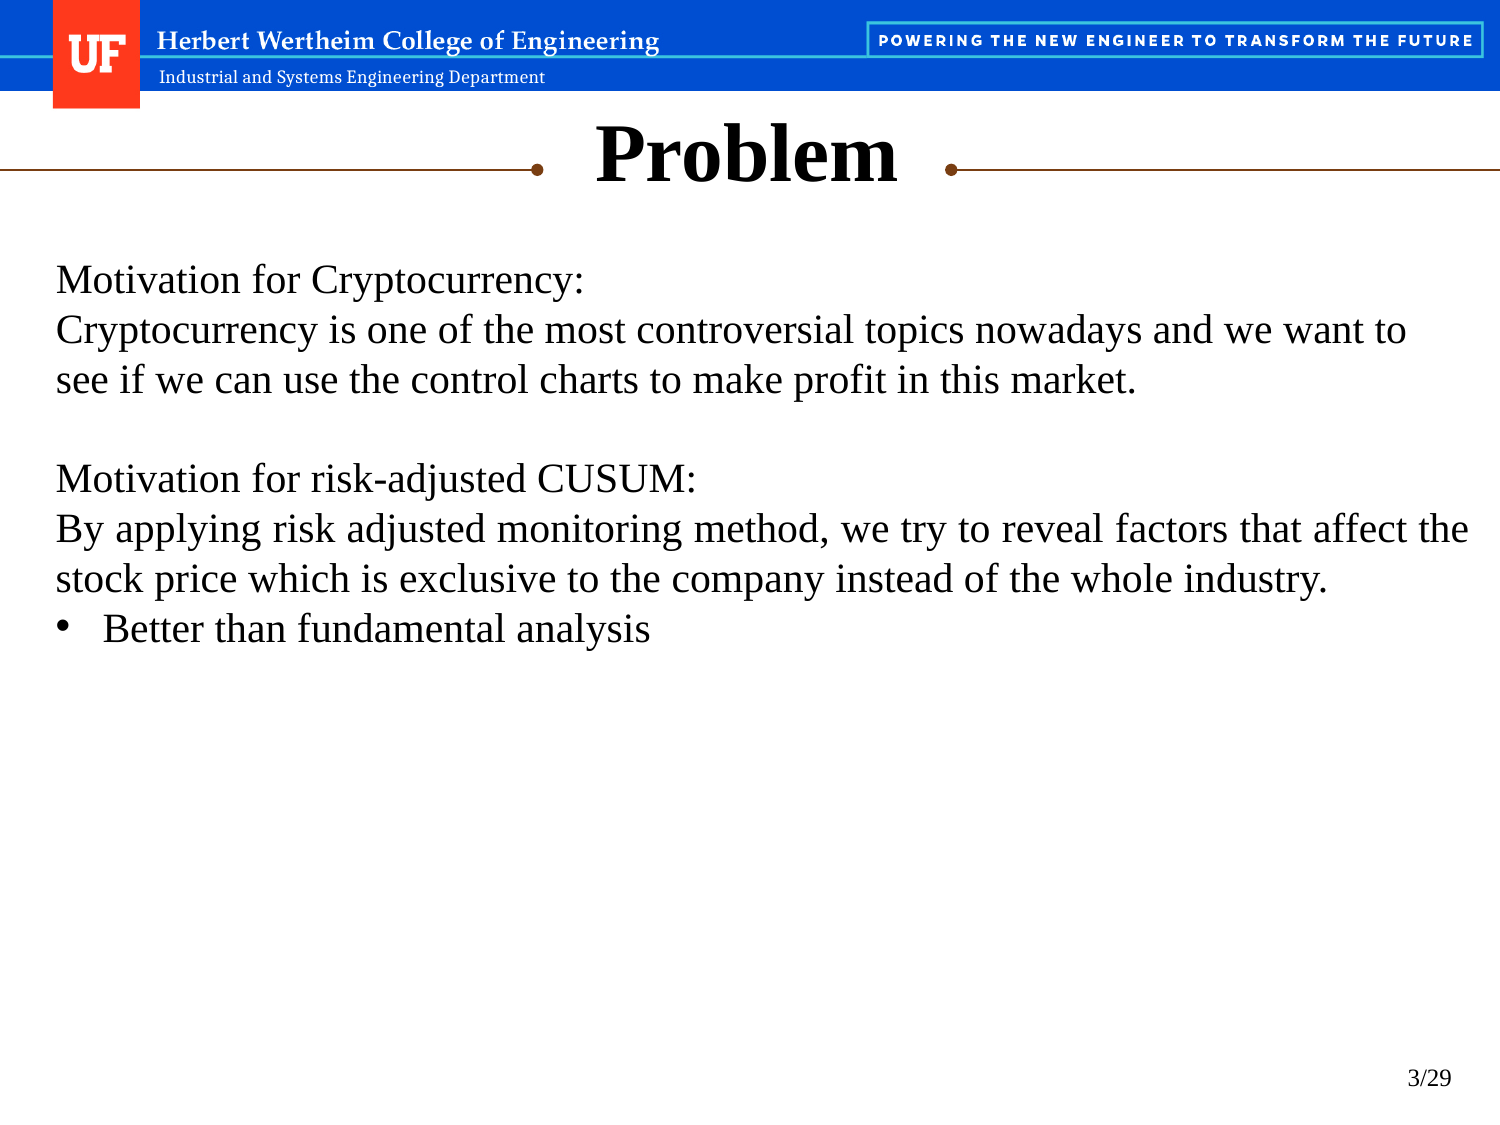

Problem
# Motivation for Cryptocurrency: Cryptocurrency is one of the most controversial topics nowadays and we want to see if we can use the control charts to make profit in this market.
Motivation for risk-adjusted CUSUM:
By applying risk adjusted monitoring method, we try to reveal factors that affect the stock price which is exclusive to the company instead of the whole industry.
Better than fundamental analysis
3/29